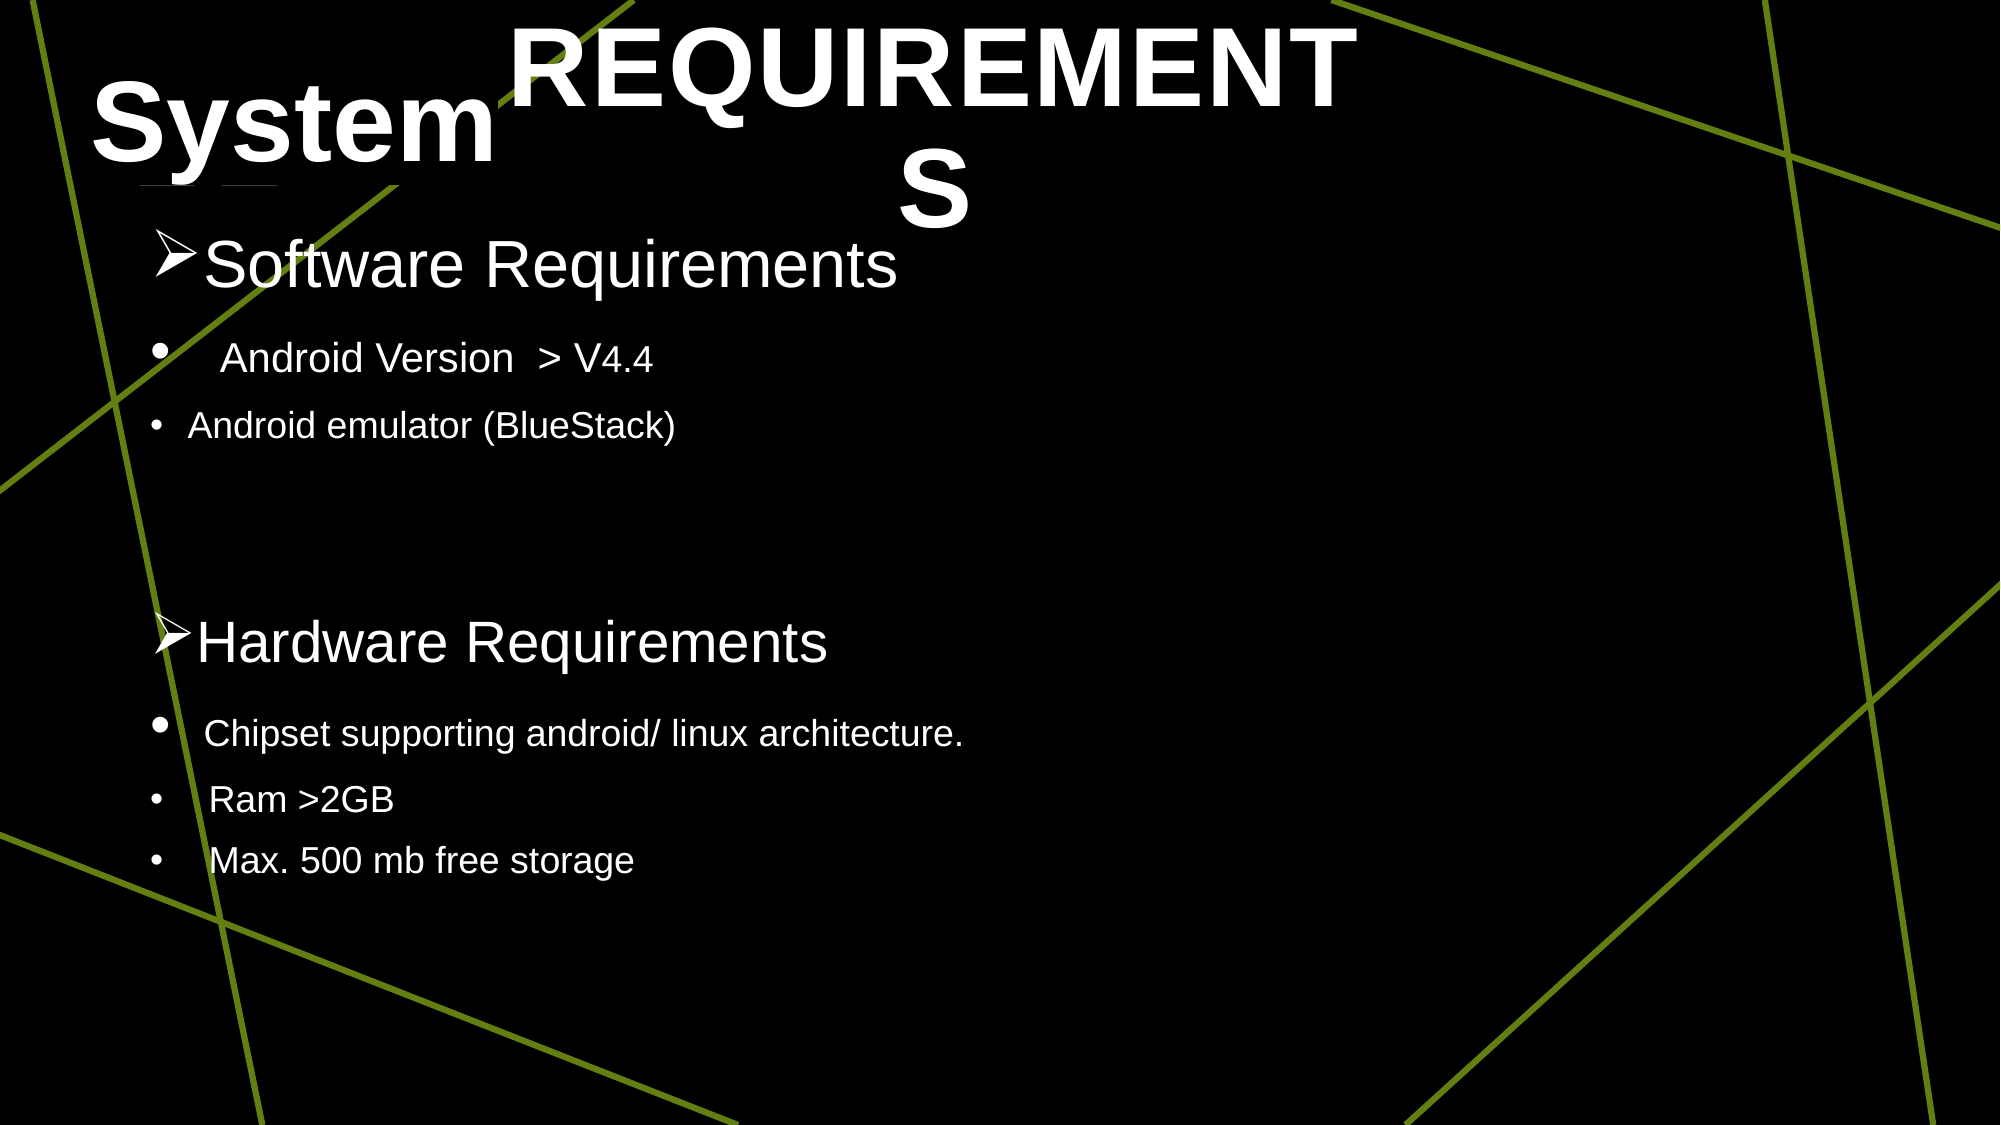

# System
Requirements
Software Requirements
  Android Version  > V4.4
Android emulator (BlueStack)

Hardware Requirements
 Chipset supporting android/ linux architecture.
  Ram >2GB
  Max. 500 mb free storage